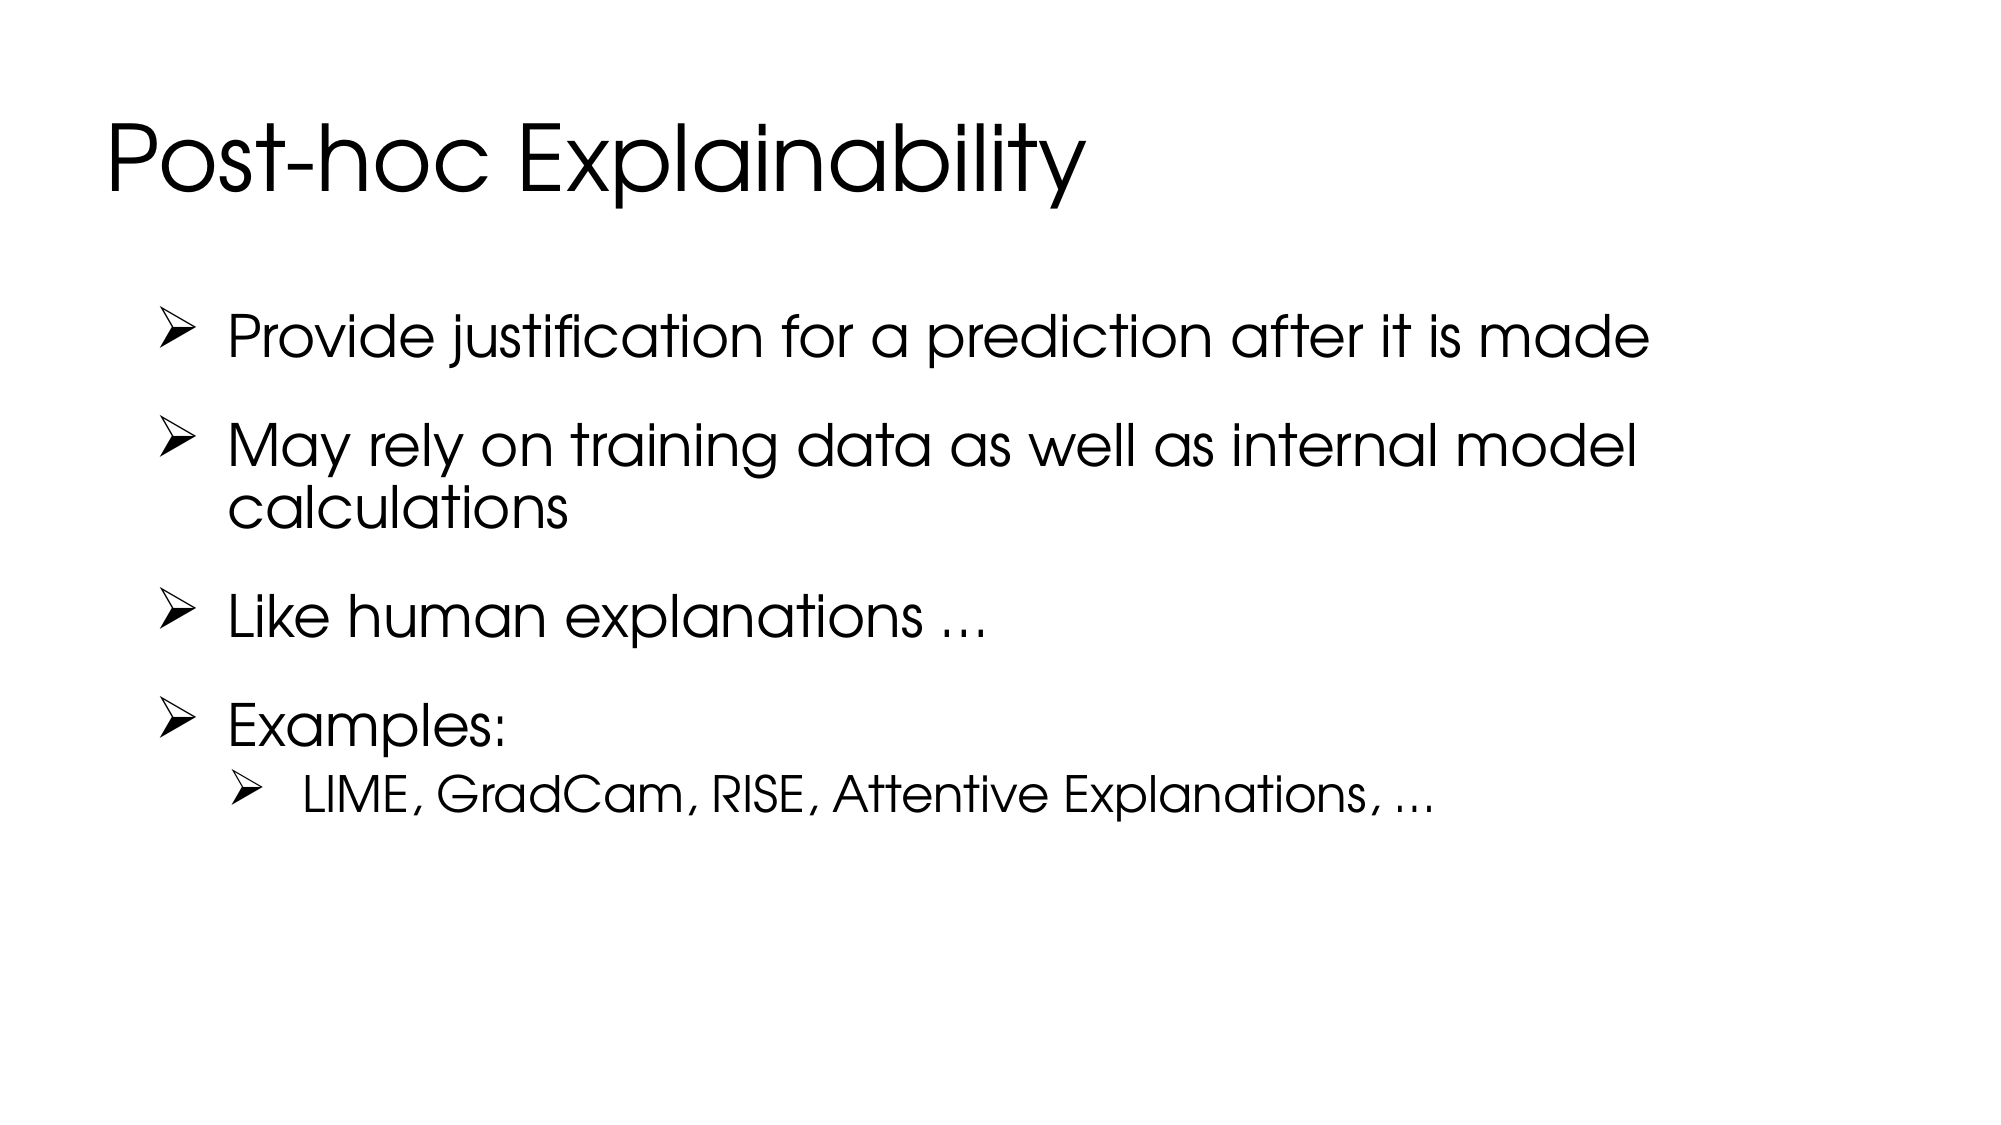

# Post-hoc Explainability
Provide justification for a prediction after it is made
May rely on training data as well as internal model calculations
Like human explanations …
Examples:
LIME, GradCam, RISE, Attentive Explanations, …